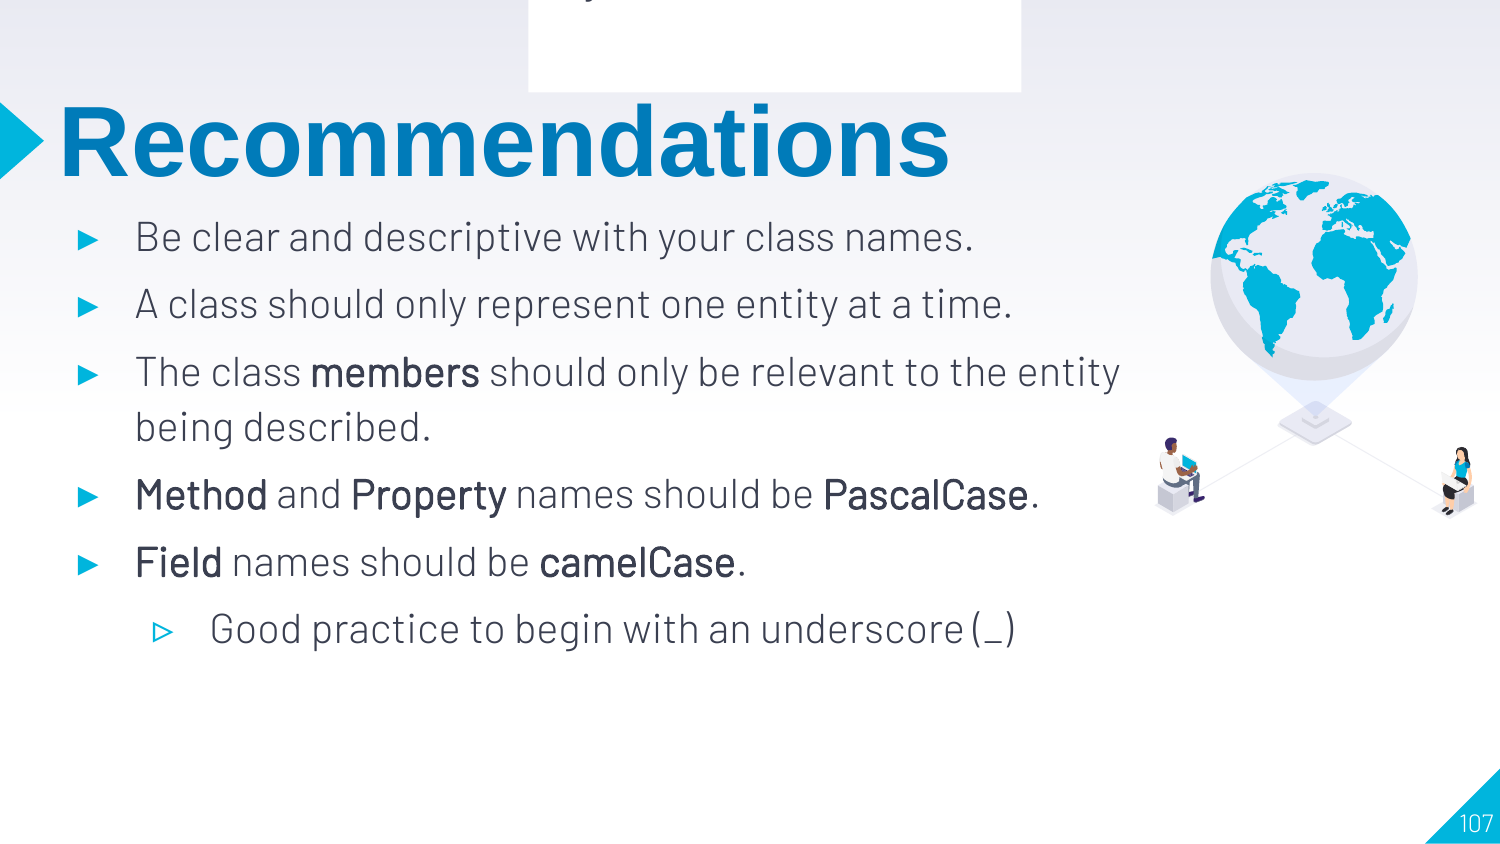

Section Review

Why do we need Collections?

# Recommendations

Be clear and descriptive with your class names.
A class should only represent one entity at a time.
The class members should only be relevant to the entity being described.
Method and Property names should be PascalCase.
Field names should be camelCase.
Good practice to begin with an underscore (_)
107